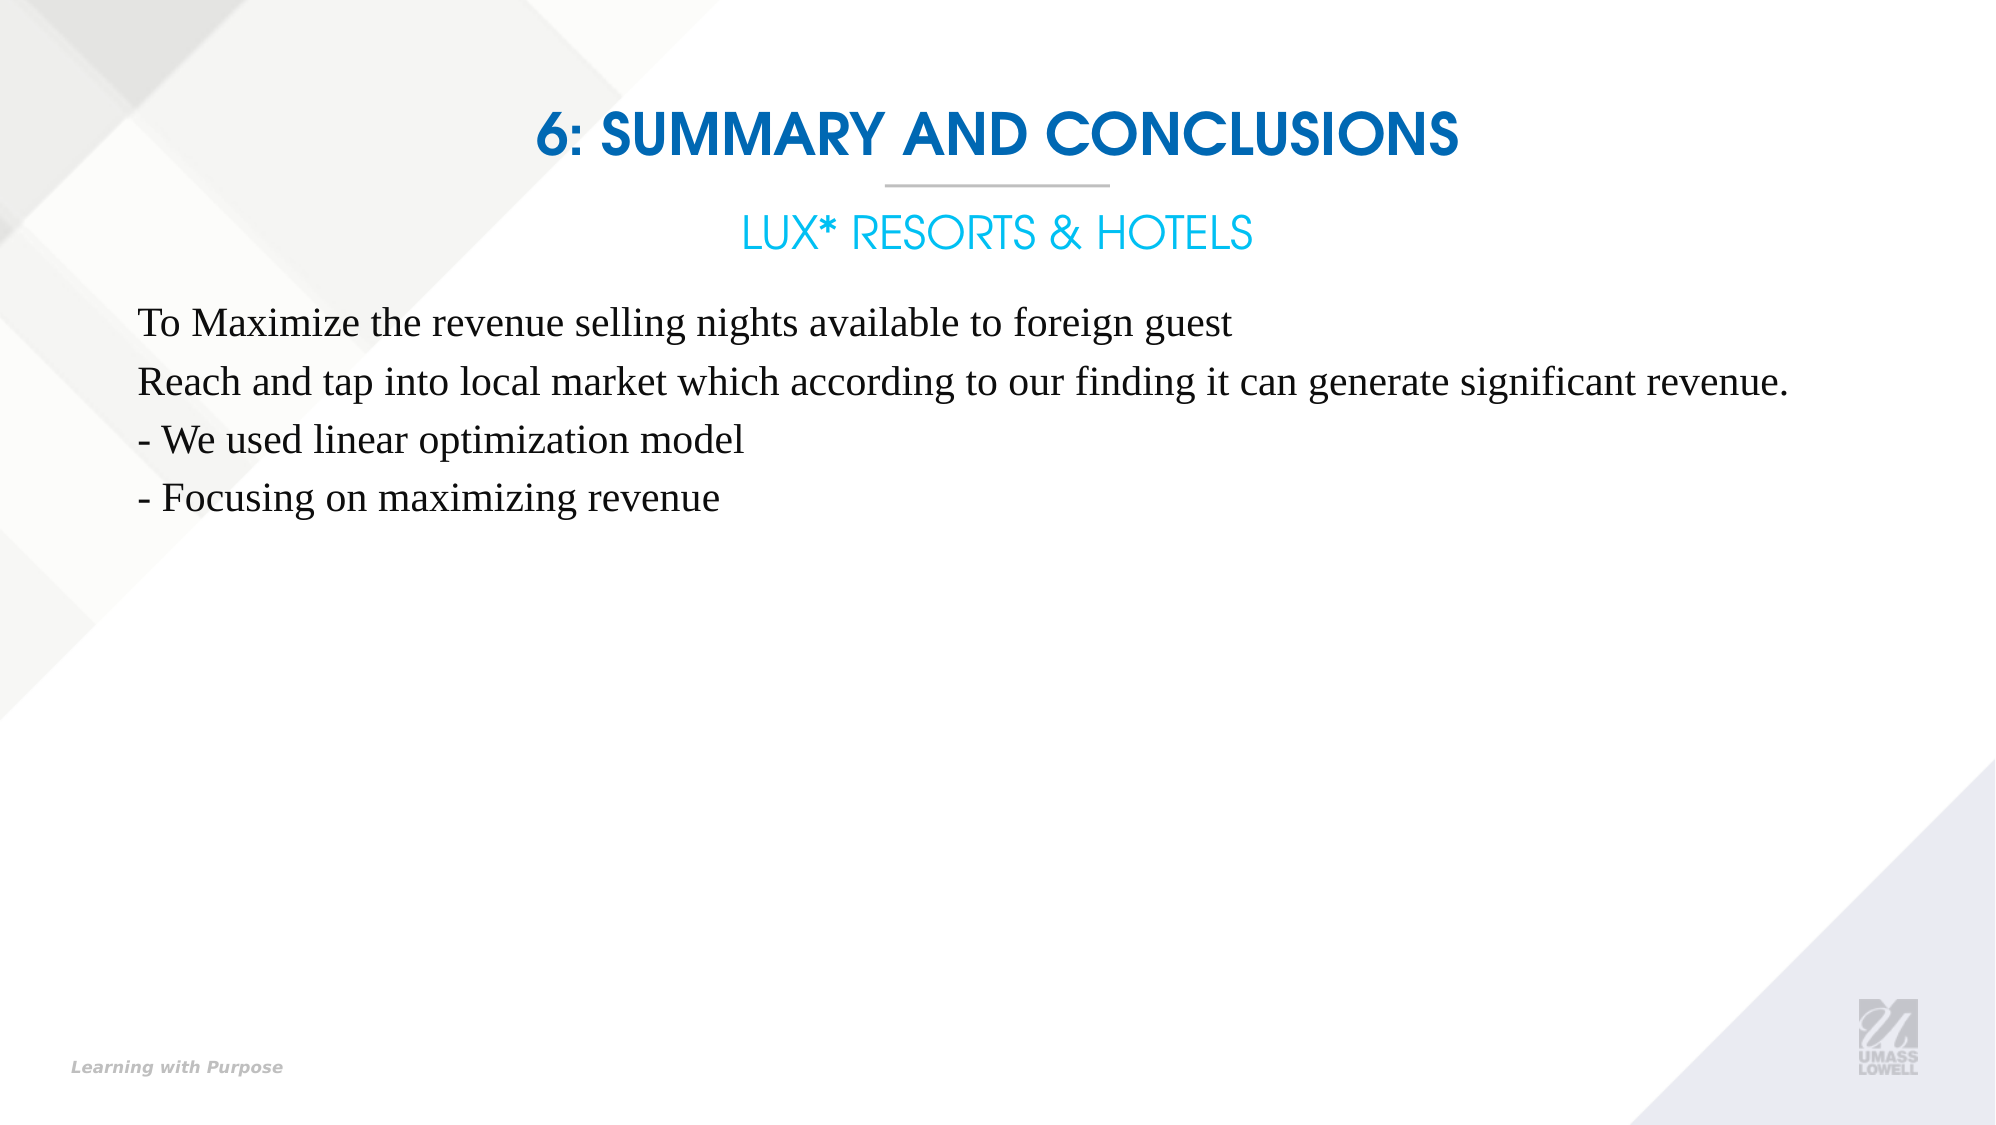

# 6: Summary and Conclusions
lux* resorts & hotels
To Maximize the revenue selling nights available to foreign guest
Reach and tap into local market which according to our finding it can generate significant revenue.
- We used linear optimization model
- Focusing on maximizing revenue